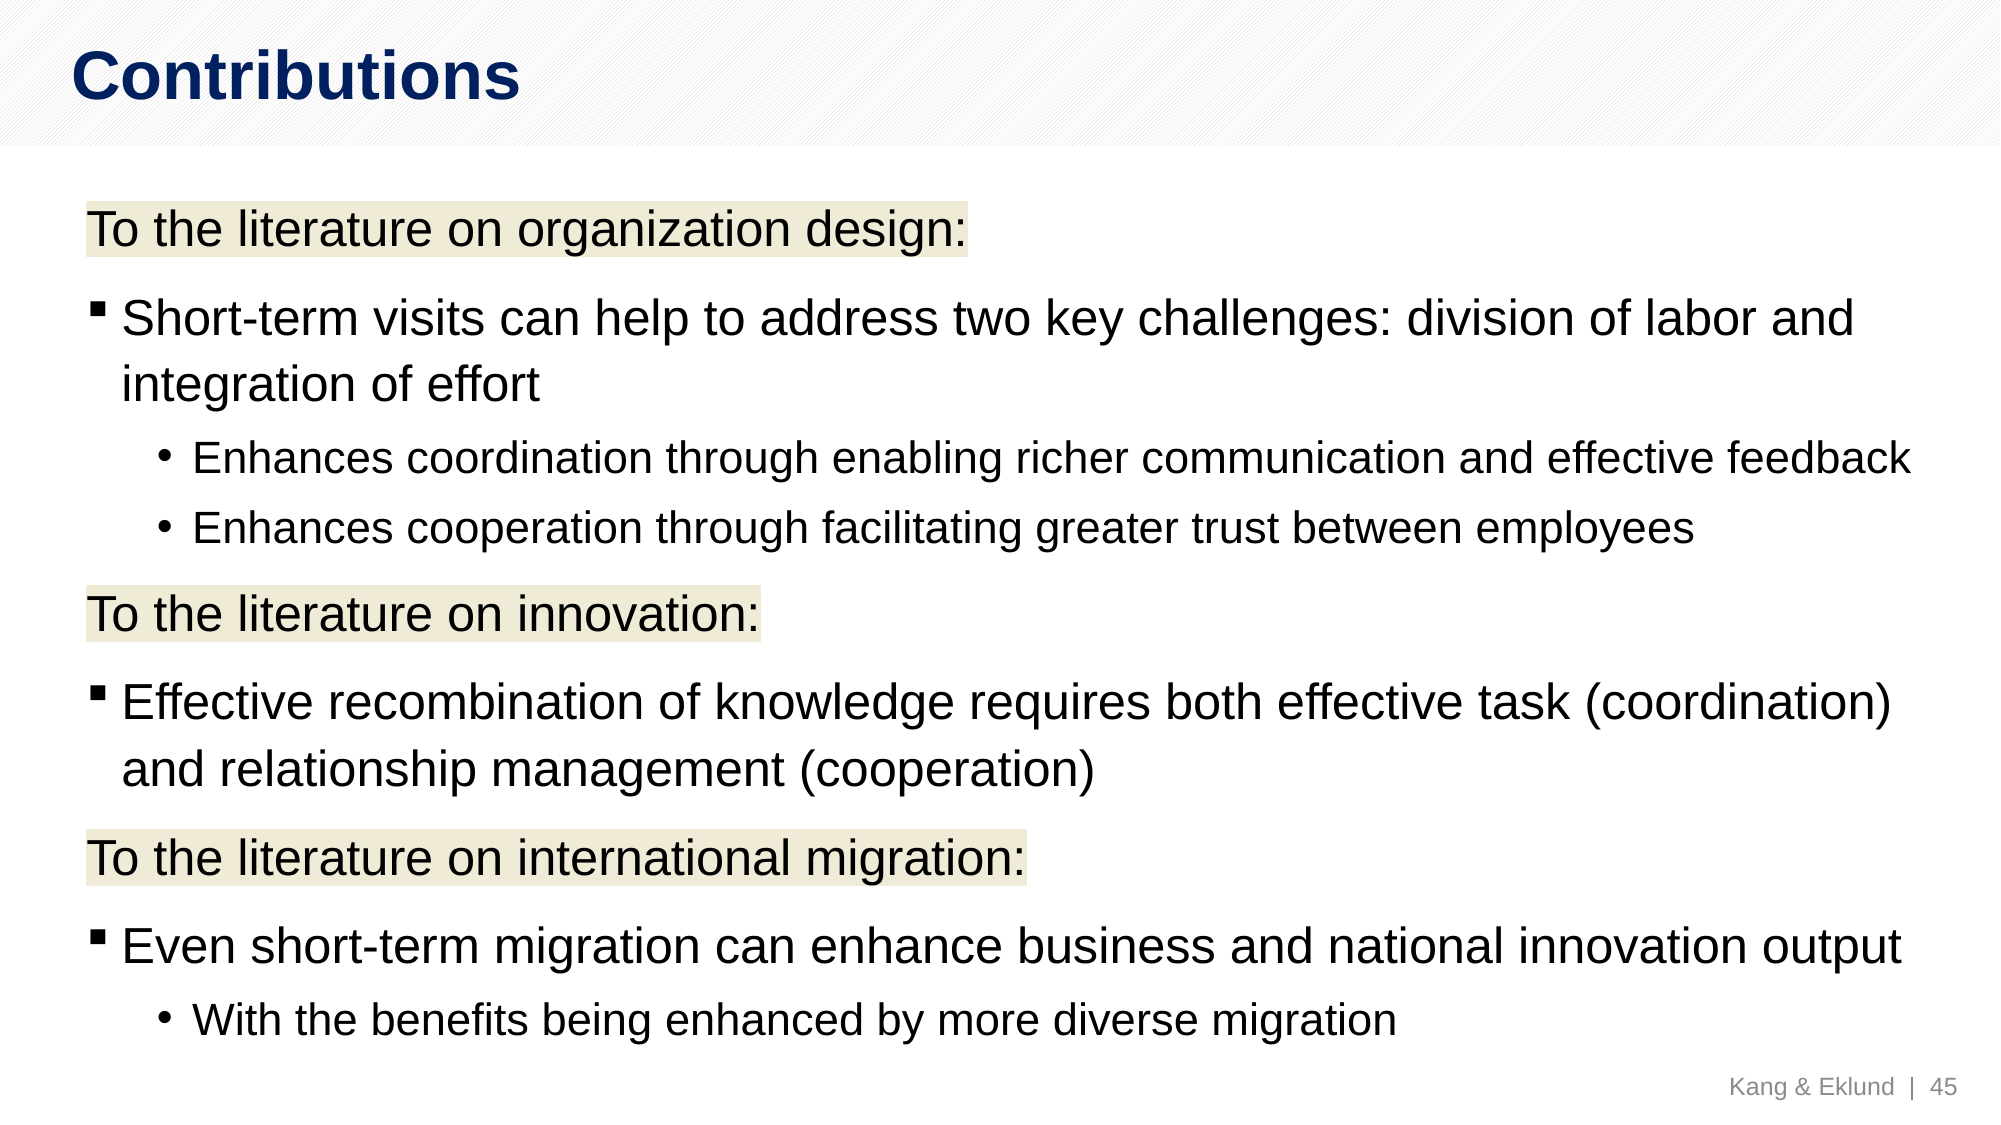

# Contributions
To the literature on organization design:
Short-term visits can help to address two key challenges: division of labor and integration of effort
Enhances coordination through enabling richer communication and effective feedback
Enhances cooperation through facilitating greater trust between employees
To the literature on innovation:
Effective recombination of knowledge requires both effective task (coordination) and relationship management (cooperation)
To the literature on international migration:
Even short-term migration can enhance business and national innovation output
With the benefits being enhanced by more diverse migration

Kang & Eklund  |  45